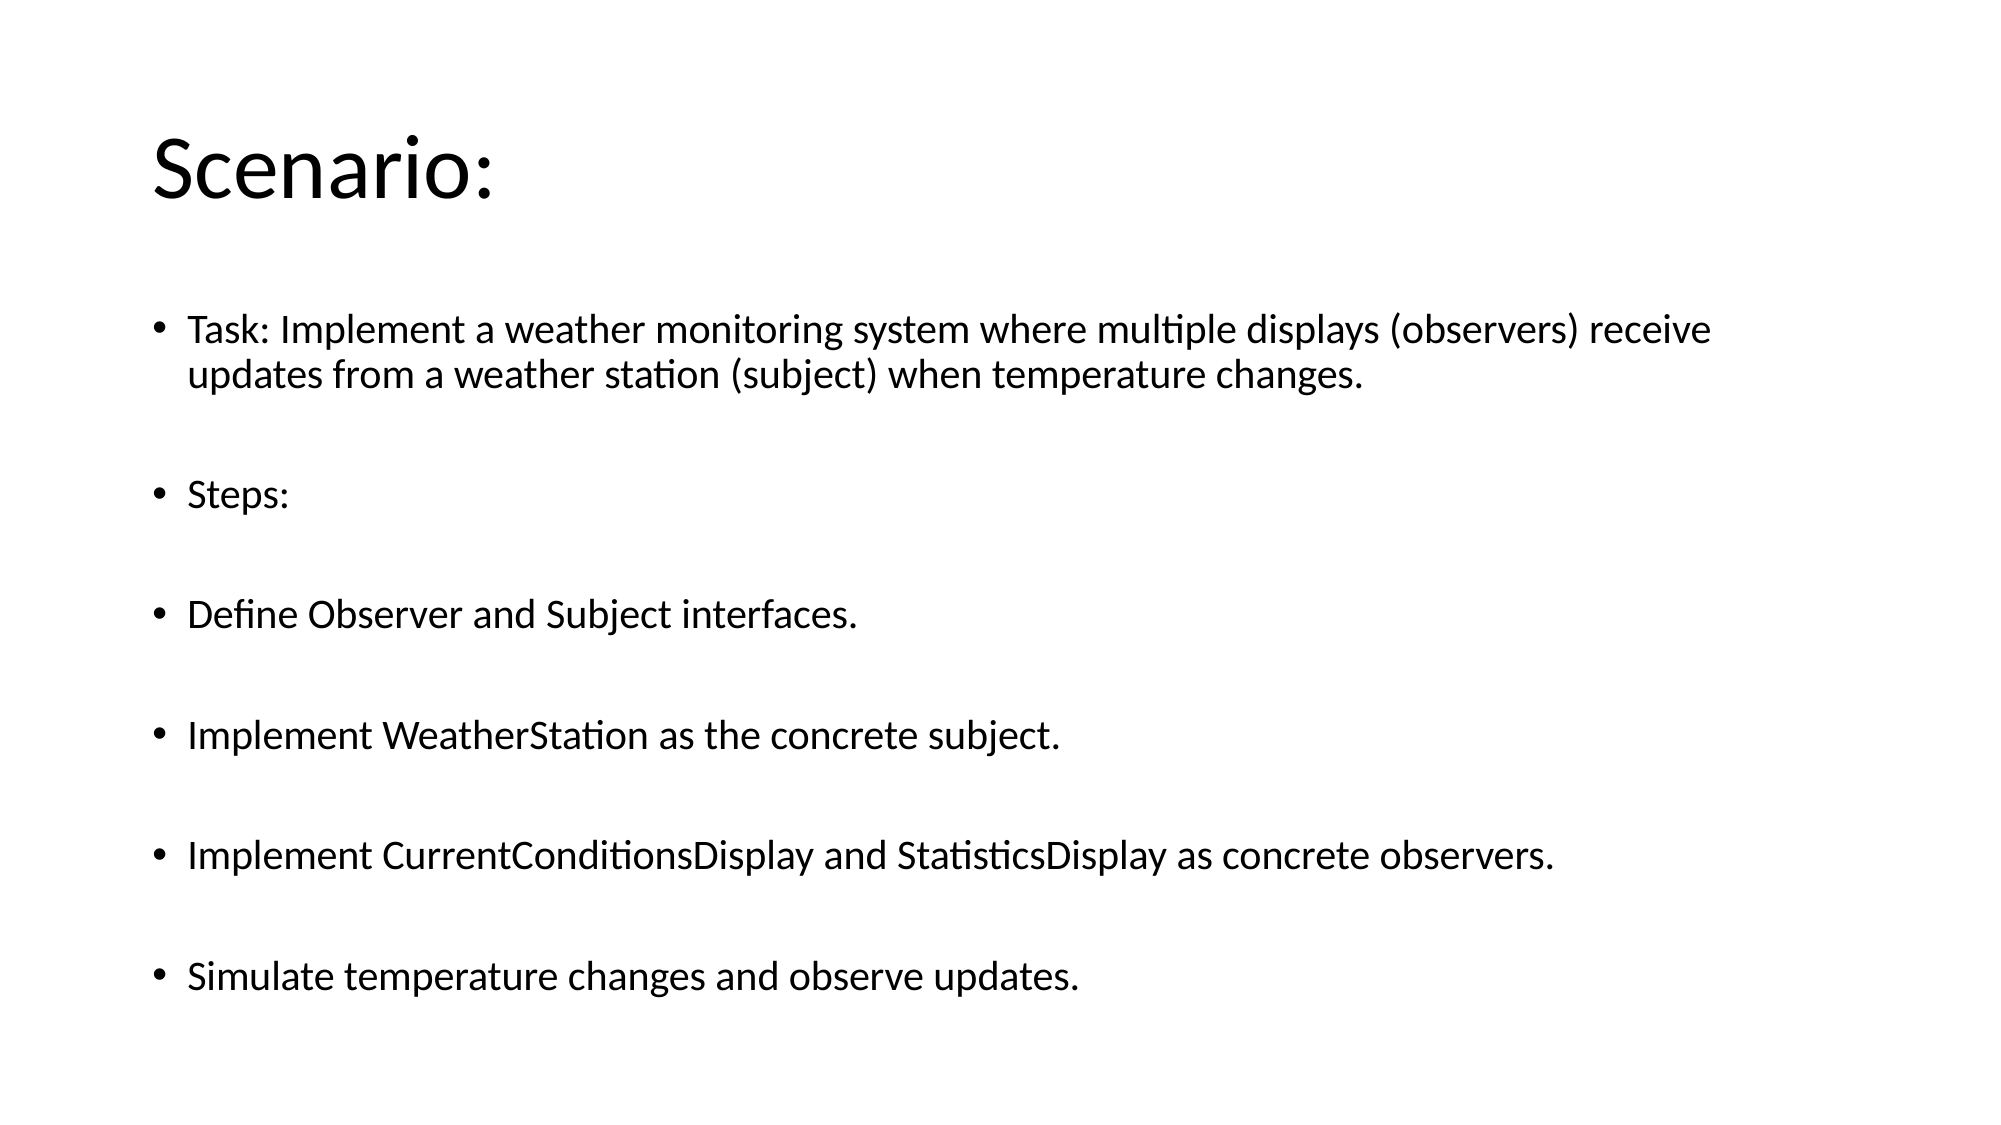

# Scenario:
Task: Implement a weather monitoring system where multiple displays (observers) receive updates from a weather station (subject) when temperature changes.​

Steps:

Define Observer and Subject interfaces.

Implement WeatherStation as the concrete subject.

Implement CurrentConditionsDisplay and StatisticsDisplay as concrete observers.

Simulate temperature changes and observe updates.​